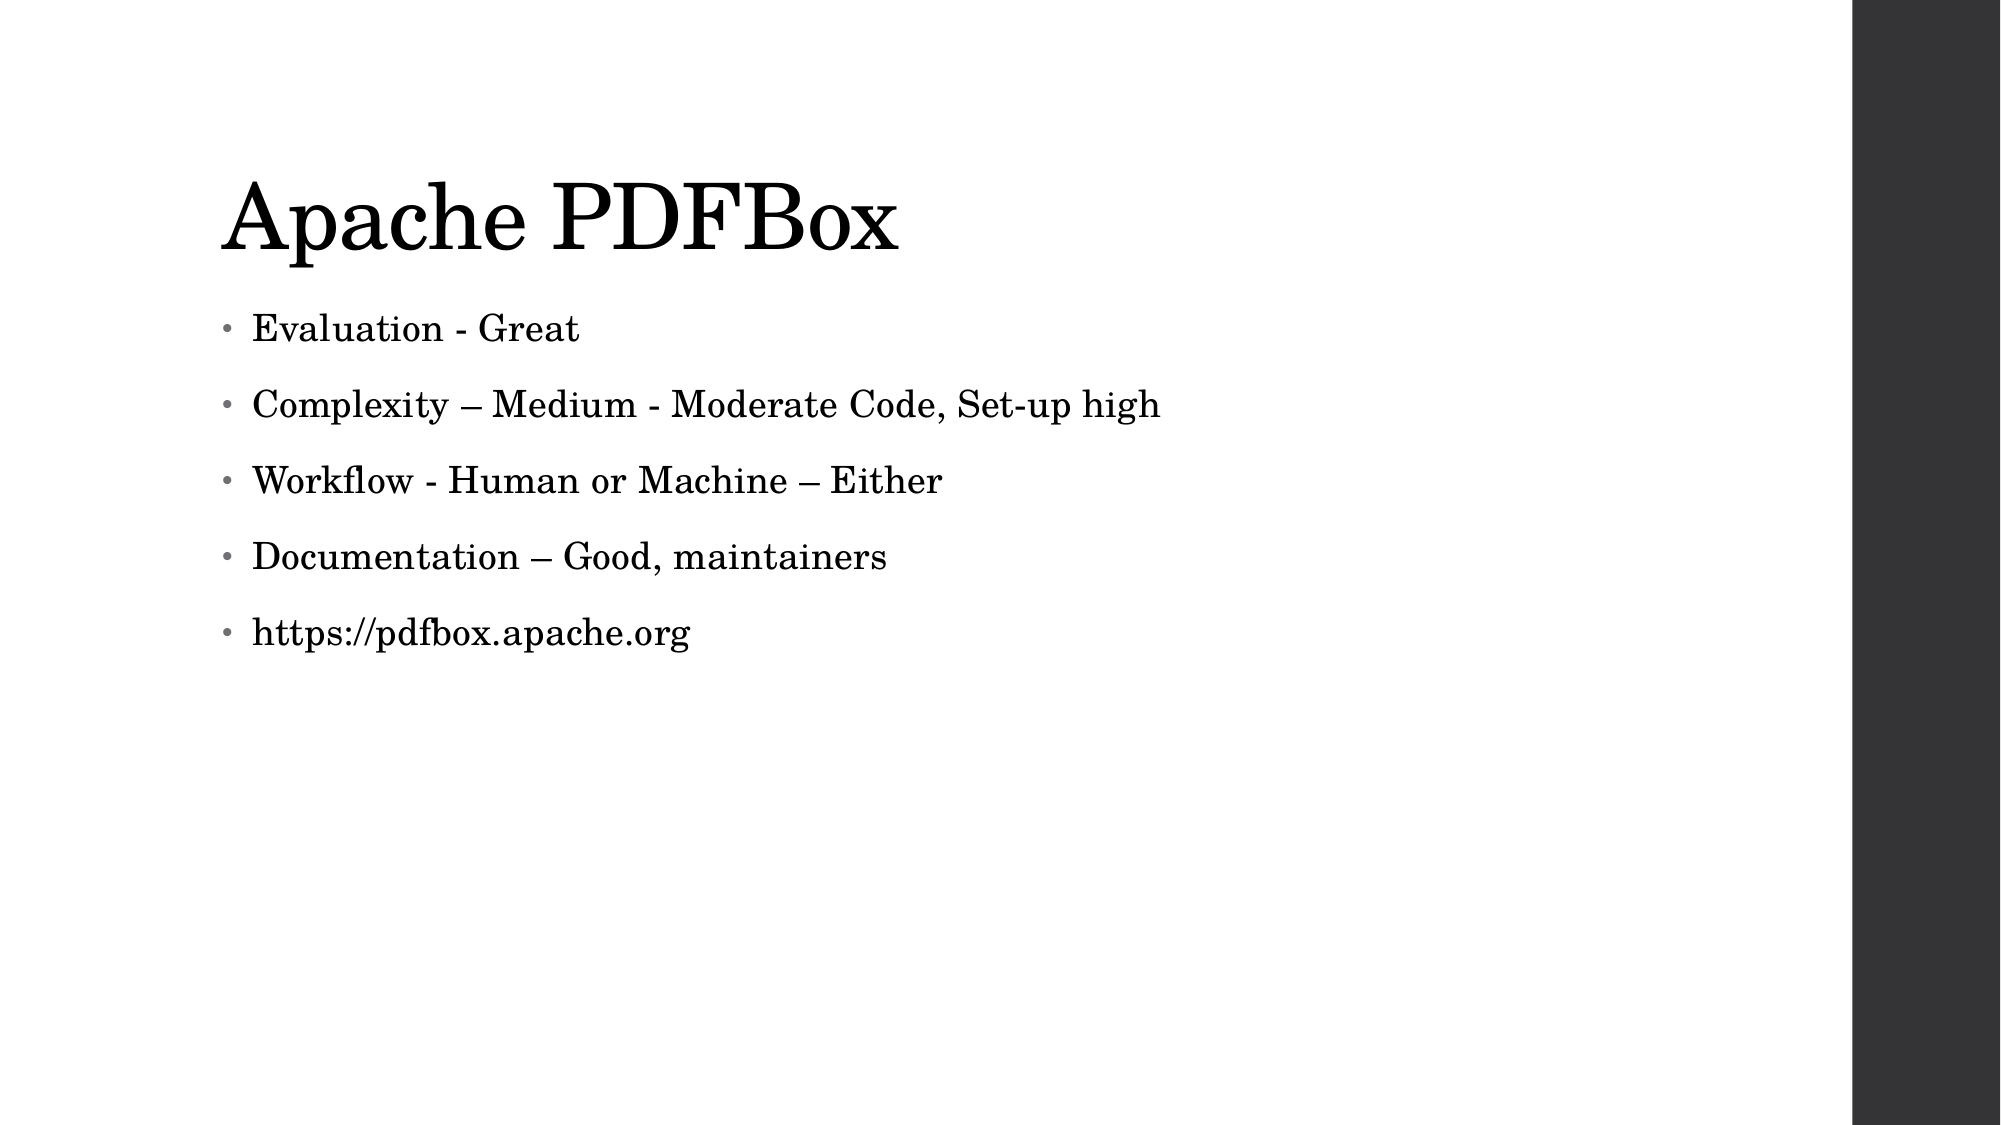

# Apache PDFBox
Evaluation - Great
Complexity – Medium - Moderate Code, Set-up high
Workflow - Human or Machine – Either
Documentation – Good, maintainers
https://pdfbox.apache.org